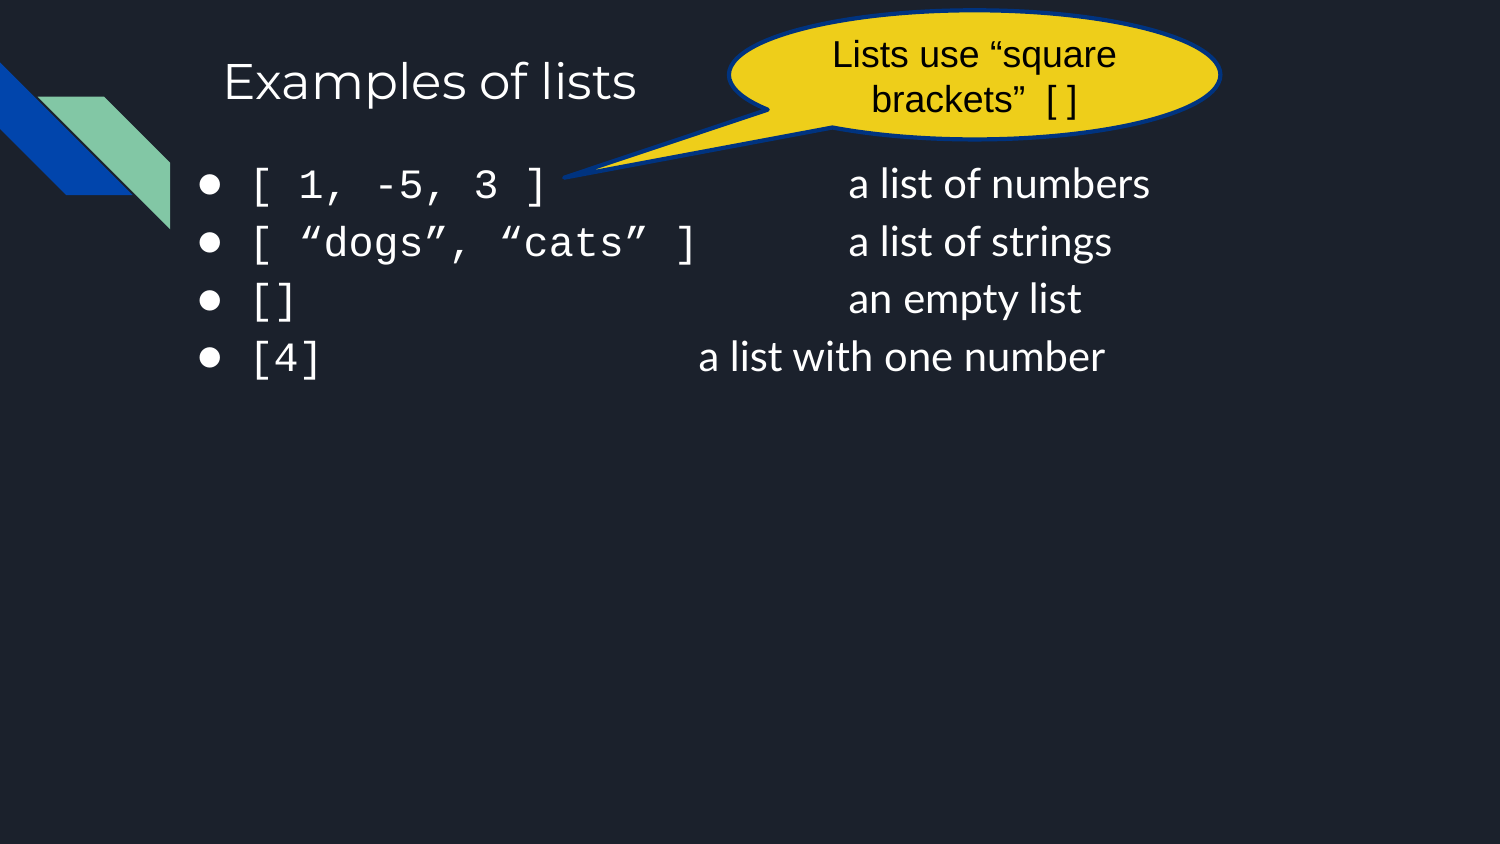

Lists use “square brackets”  [ ]
# Examples of lists
[ 1, -5, 3 ] 		a list of numbers
[ “dogs”, “cats” ]	a list of strings
[]				an empty list
[4]			a list with one number